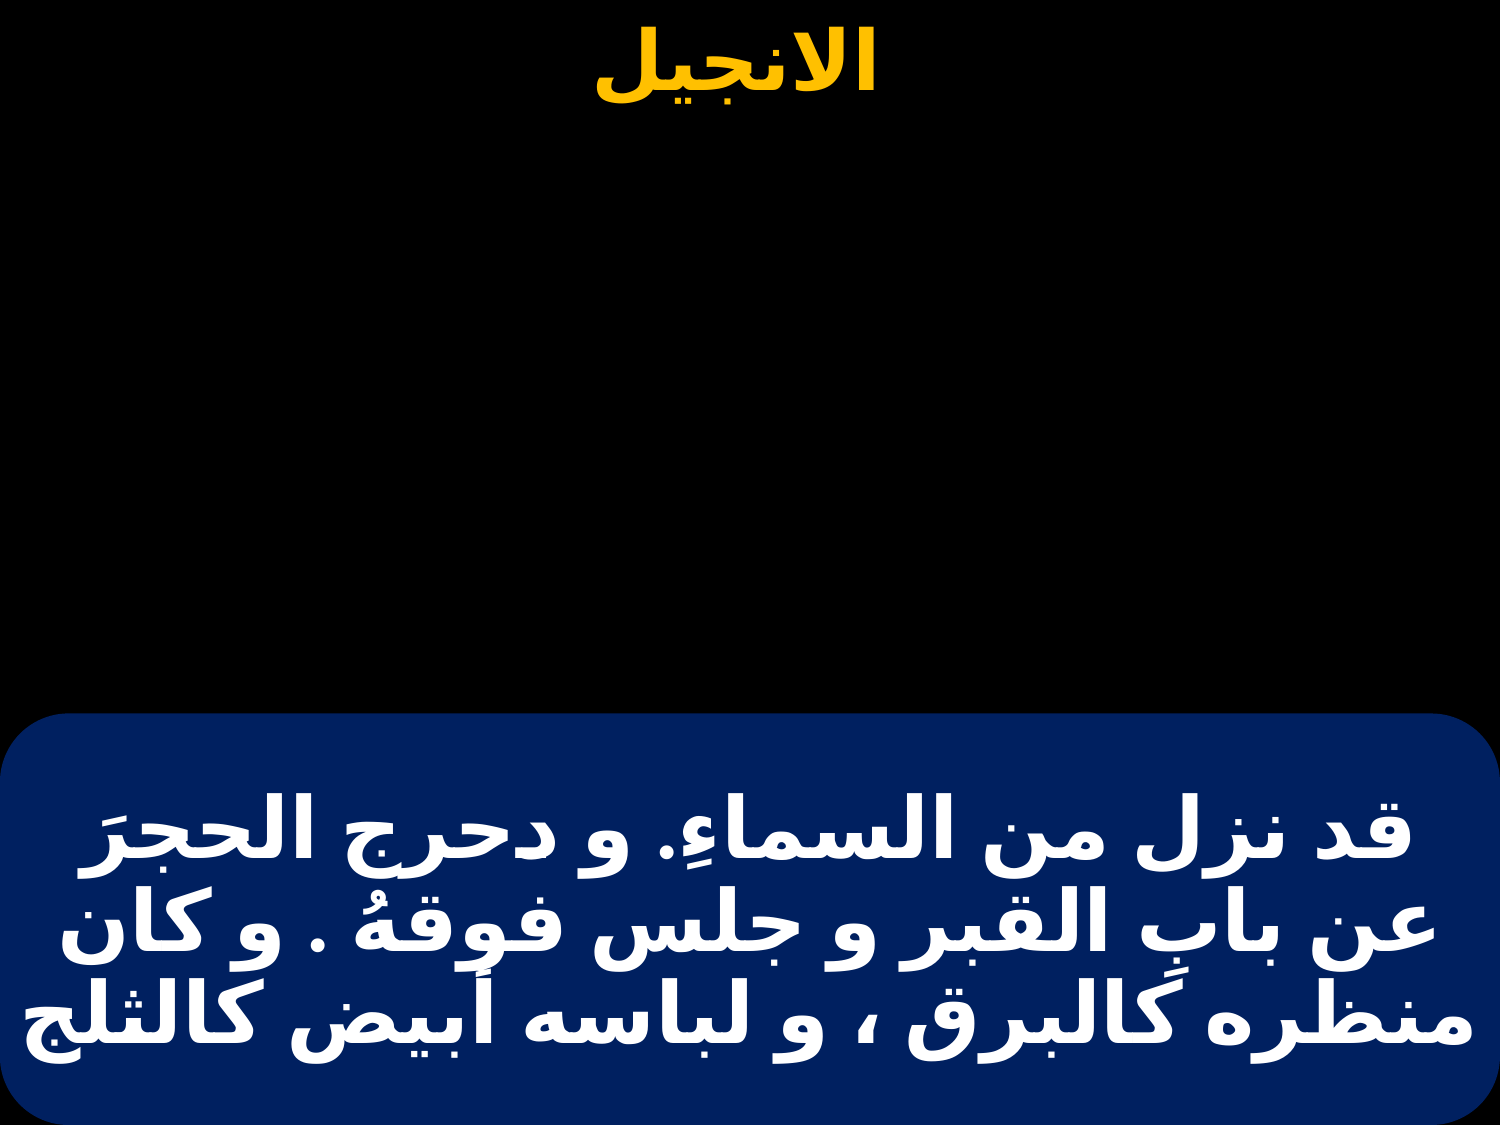

# قد نزل من السماءِ. و دحرج الحجرَ عن بابِ القبر و جلس فوقهُ . و كان منظره كالبرق ، و لباسه أبيض كالثلج